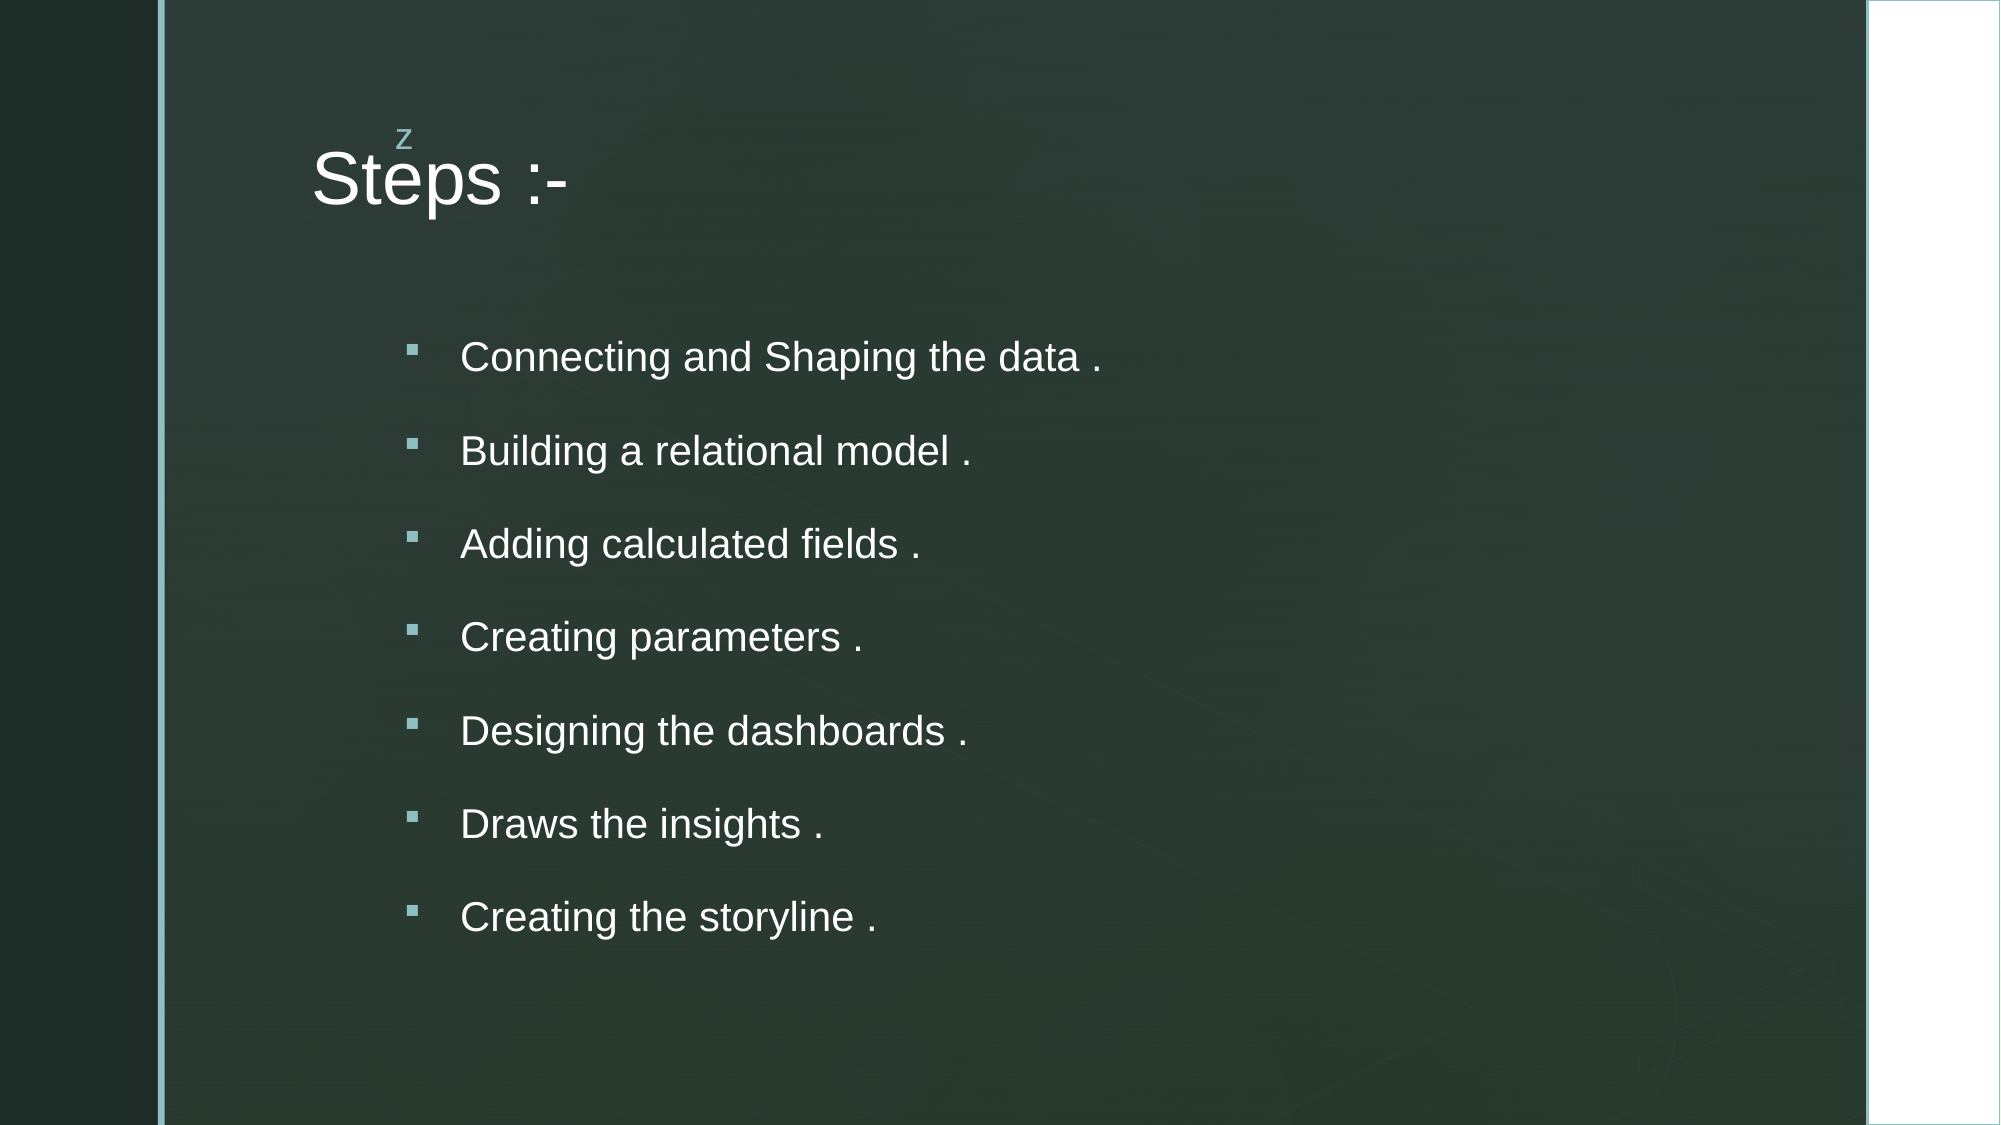

# Steps :-
Connecting and Shaping the data .
Building a relational model .
Adding calculated fields .
Creating parameters .
Designing the dashboards .
Draws the insights .
Creating the storyline .